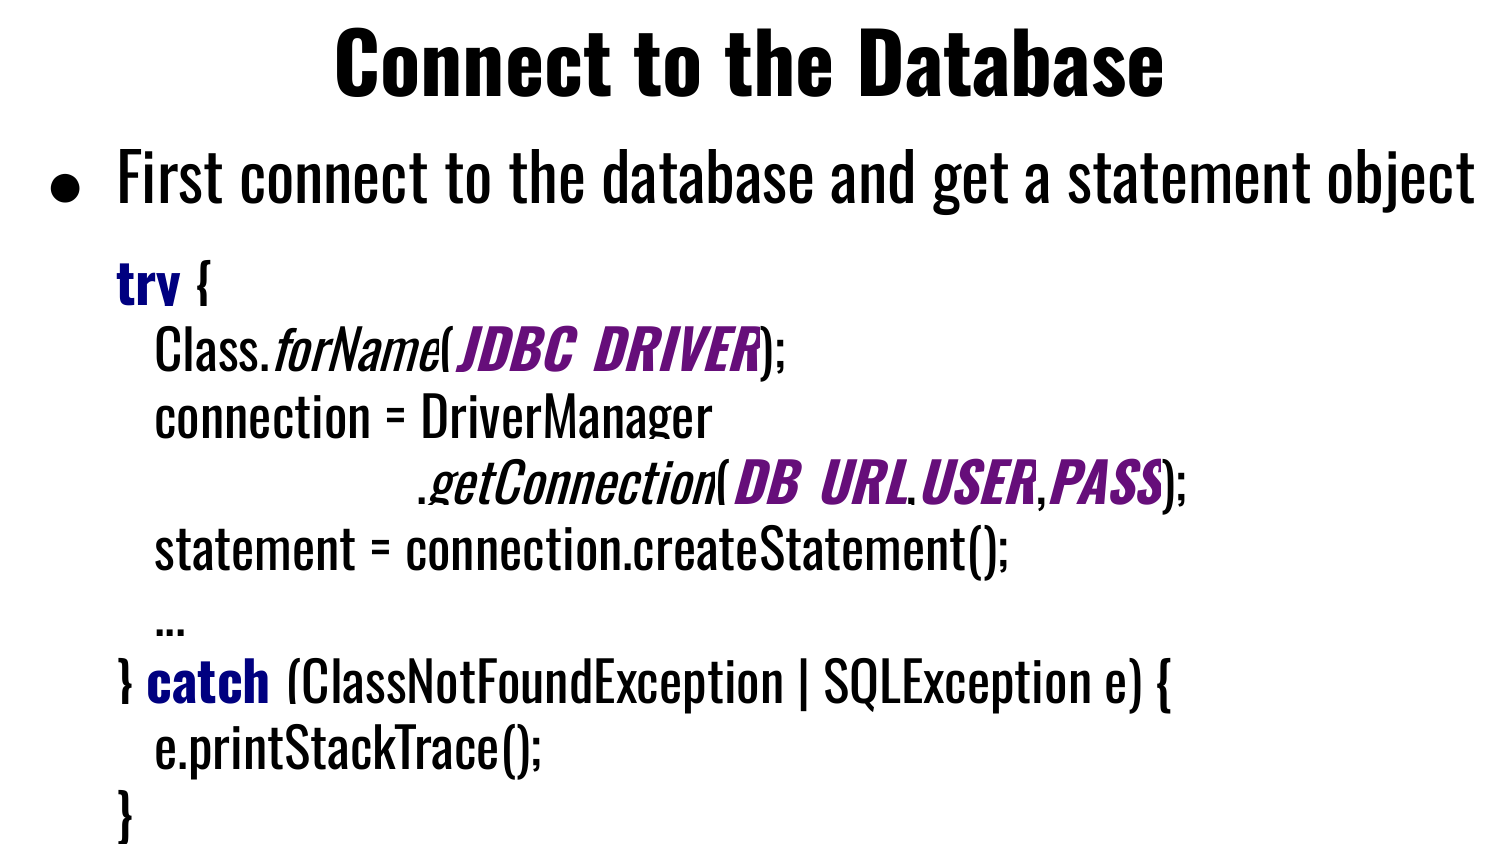

# Connect to the Database
First connect to the database and get a statement object
try {
   Class.forName(JDBC_DRIVER);
   connection = DriverManager
		.getConnection(DB_URL,USER,PASS);
   statement = connection.createStatement();
   ...
} catch (ClassNotFoundException | SQLException e) {
   e.printStackTrace();
}